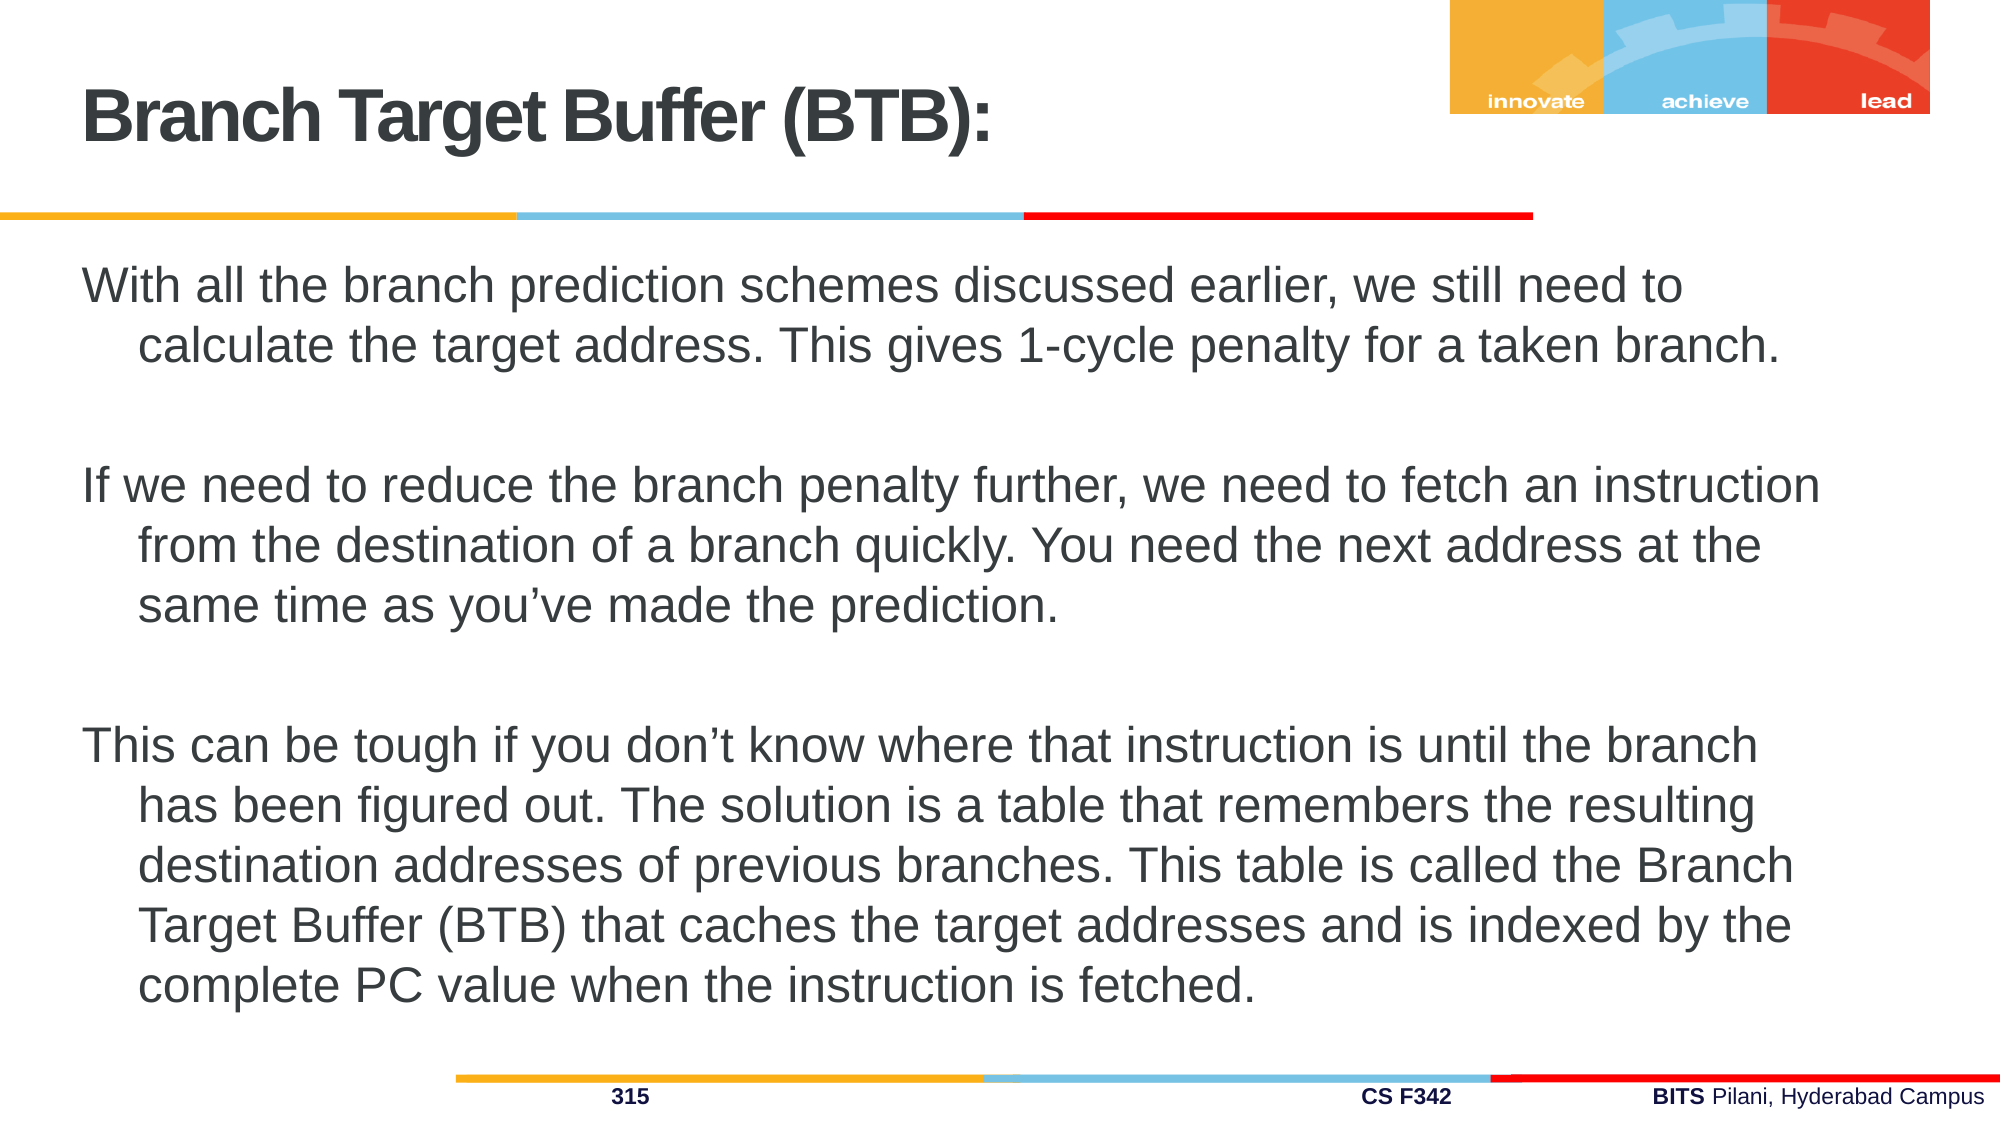

Branch Target Buffer (BTB):
With all the branch prediction schemes discussed earlier, we still need to calculate the target address. This gives 1-cycle penalty for a taken branch.

If we need to reduce the branch penalty further, we need to fetch an instruction from the destination of a branch quickly. You need the next address at the same time as you’ve made the prediction.

This can be tough if you don’t know where that instruction is until the branch has been figured out. The solution is a table that remembers the resulting destination addresses of previous branches. This table is called the Branch Target Buffer (BTB) that caches the target addresses and is indexed by the complete PC value when the instruction is fetched.